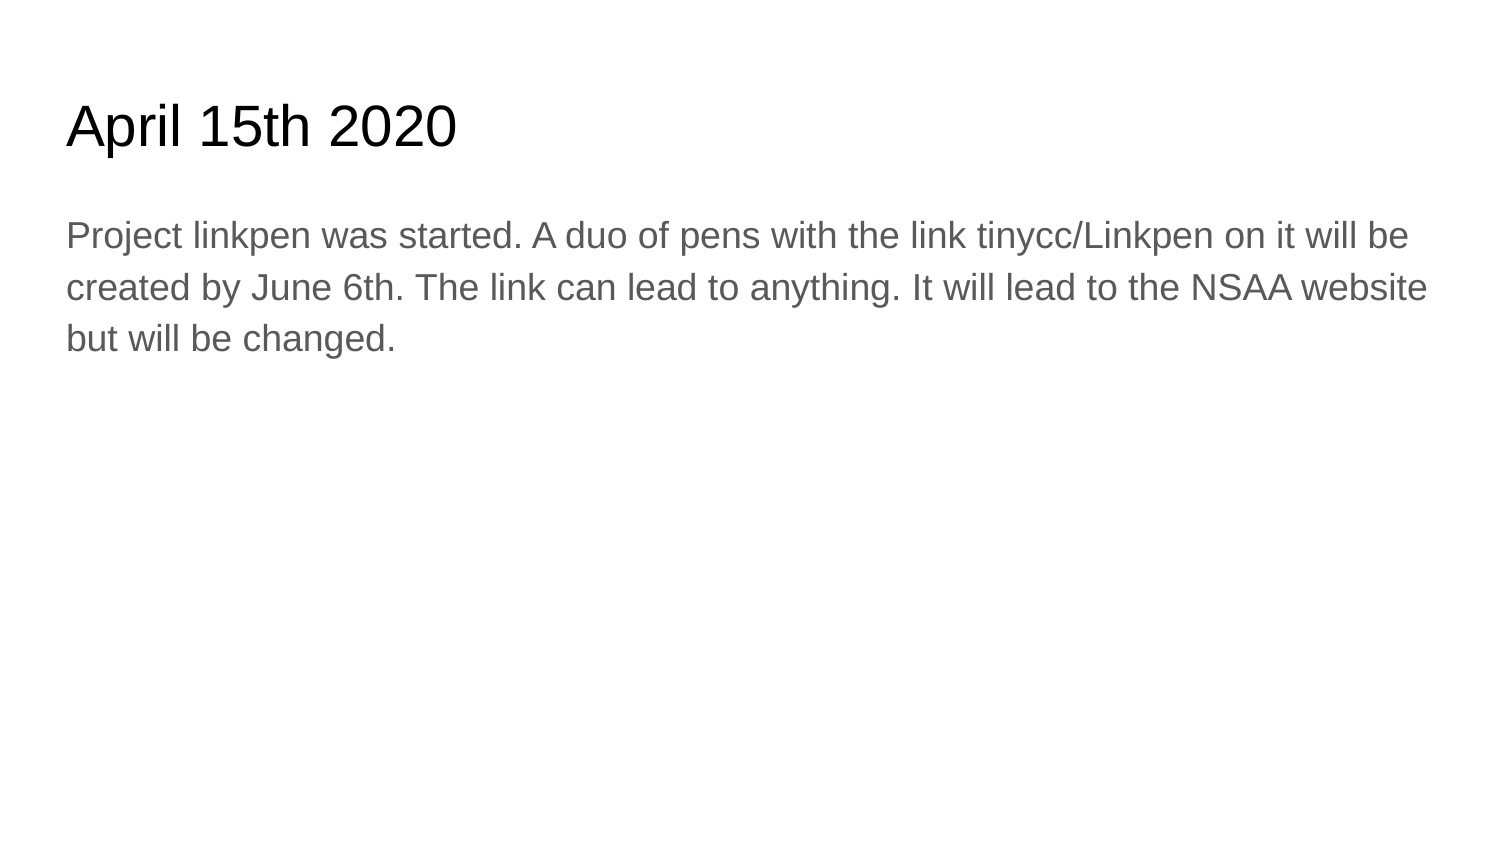

# April 15th 2020
Project linkpen was started. A duo of pens with the link tinycc/Linkpen on it will be created by June 6th. The link can lead to anything. It will lead to the NSAA website but will be changed.